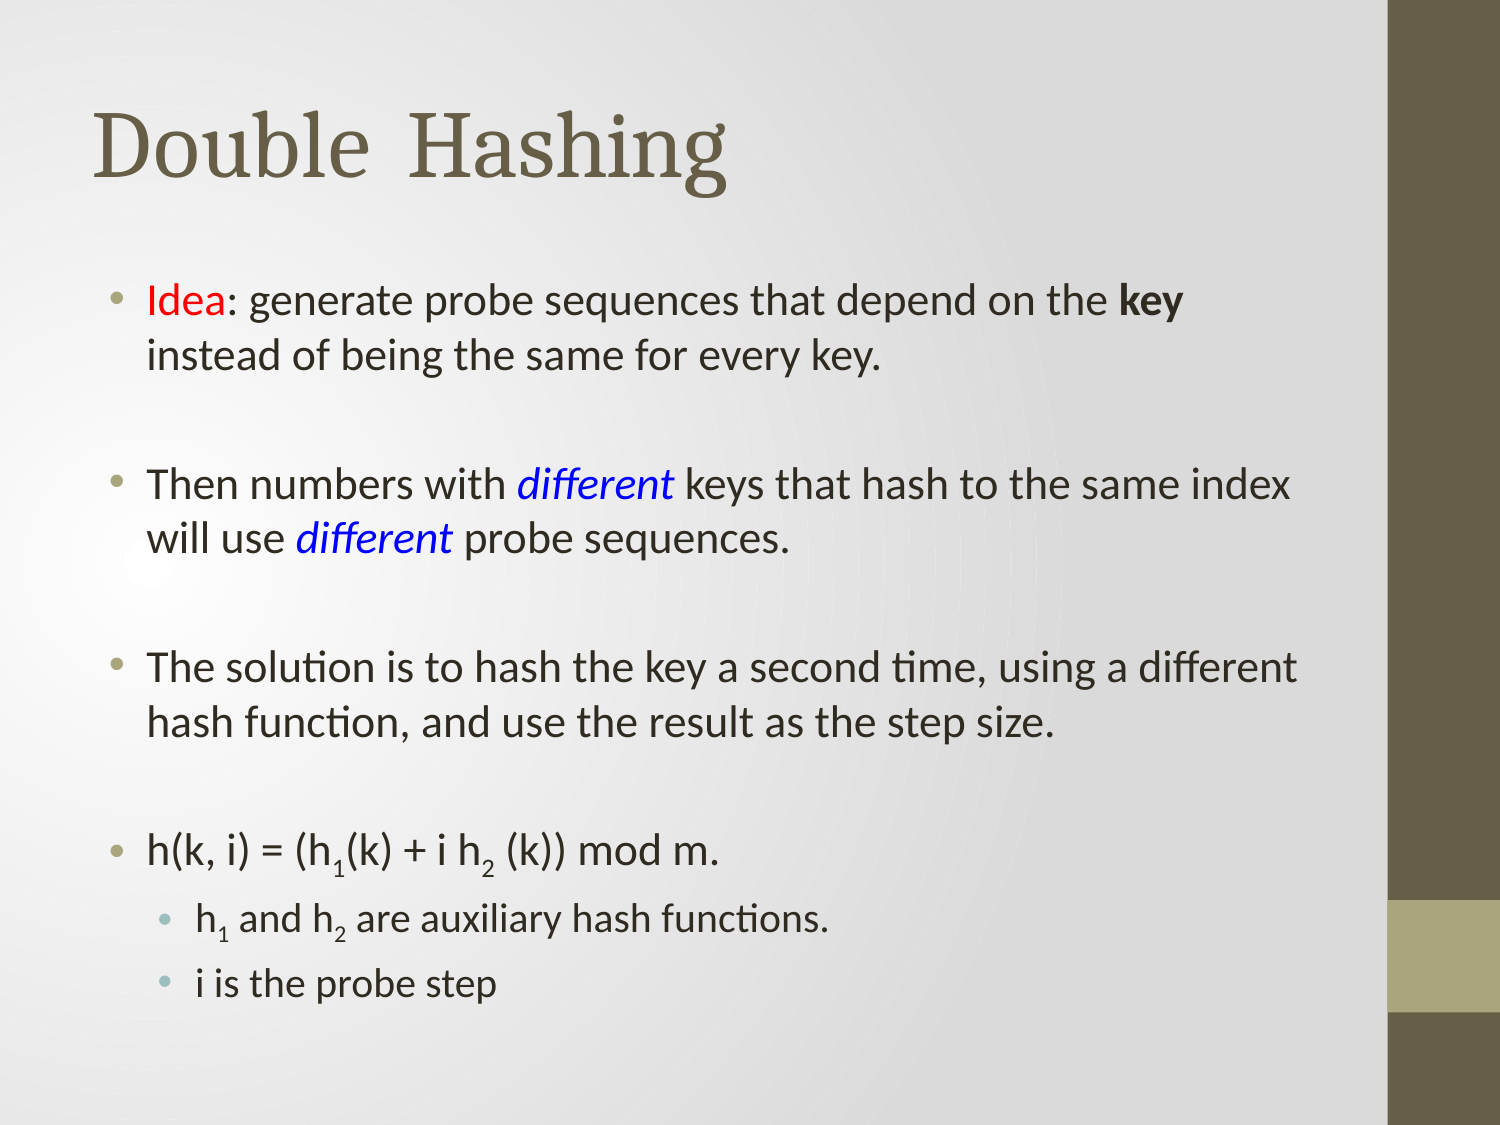

# Double  Hashing
Idea: generate probe sequences that depend on the key instead of being the same for every key.

Then numbers with different keys that hash to the same index will use different probe sequences.

The solution is to hash the key a second time, using a different hash function, and use the result as the step size.

h(k, i) = (h1(k) + i h2 (k)) mod m.
h1 and h2 are auxiliary hash functions.
i is the probe step